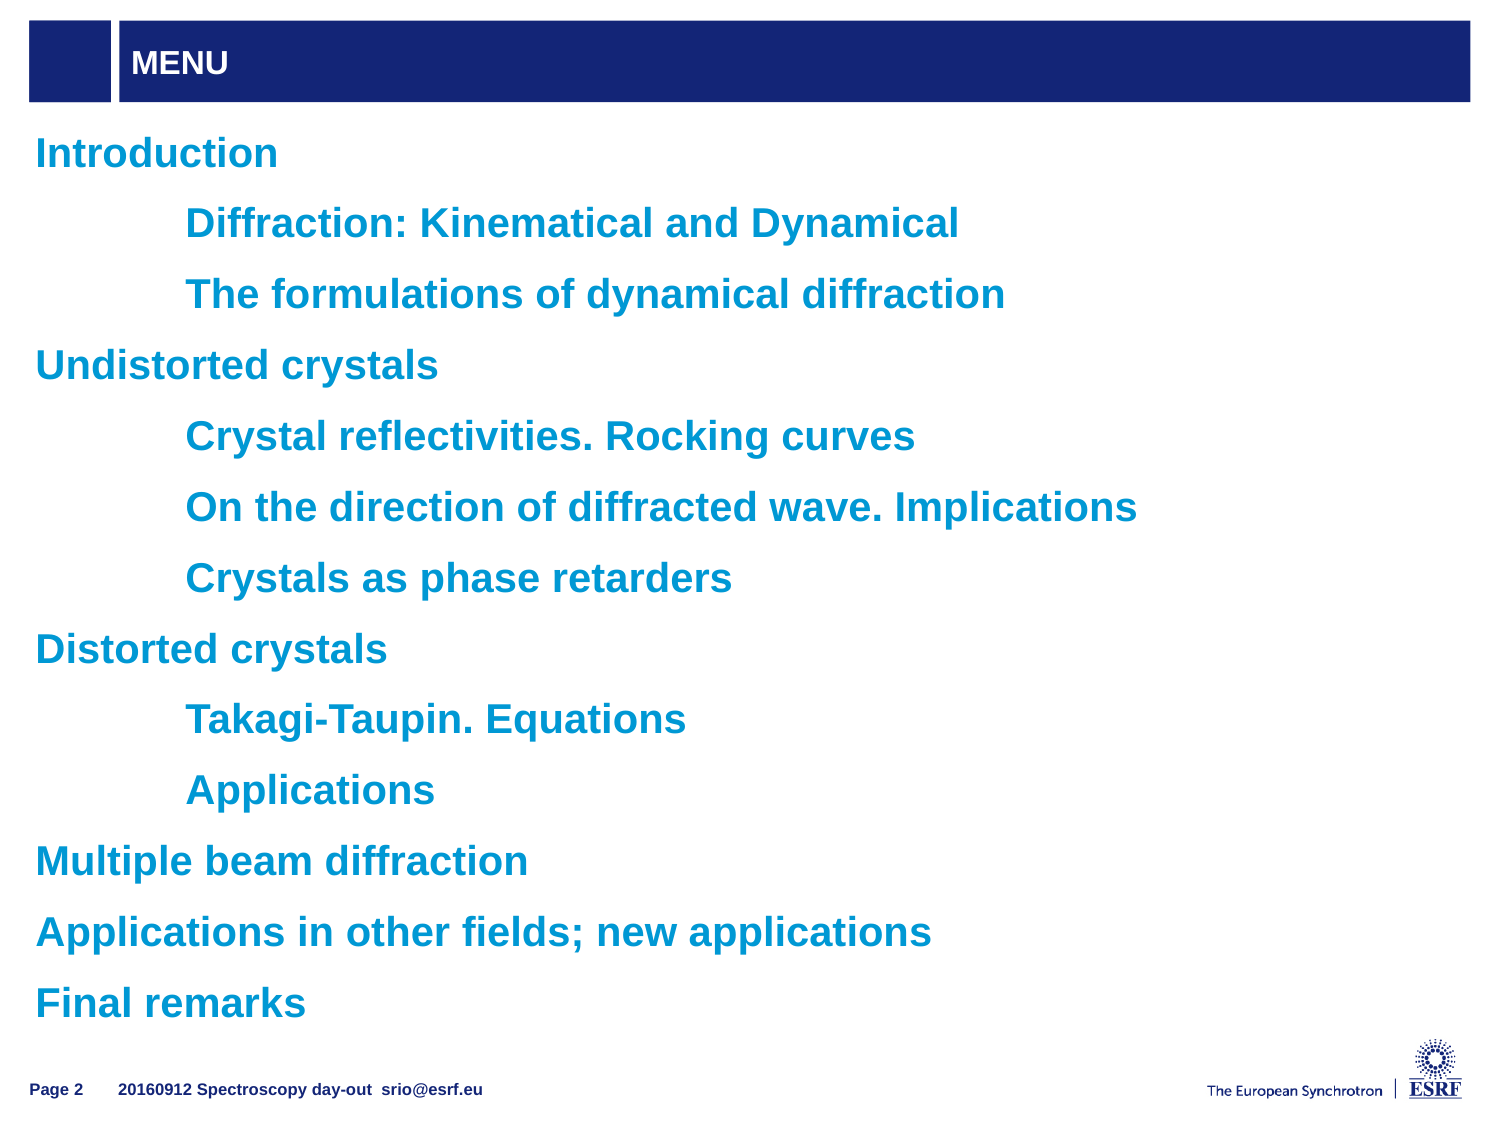

# menu
Introduction
	Diffraction: Kinematical and Dynamical
	The formulations of dynamical diffraction
Undistorted crystals
	Crystal reflectivities. Rocking curves
	On the direction of diffracted wave. Implications
	Crystals as phase retarders
Distorted crystals
	Takagi-Taupin. Equations
	Applications
Multiple beam diffraction
Applications in other fields; new applications
Final remarks

20160912 Spectroscopy day-out  srio@esrf.eu
Page 2